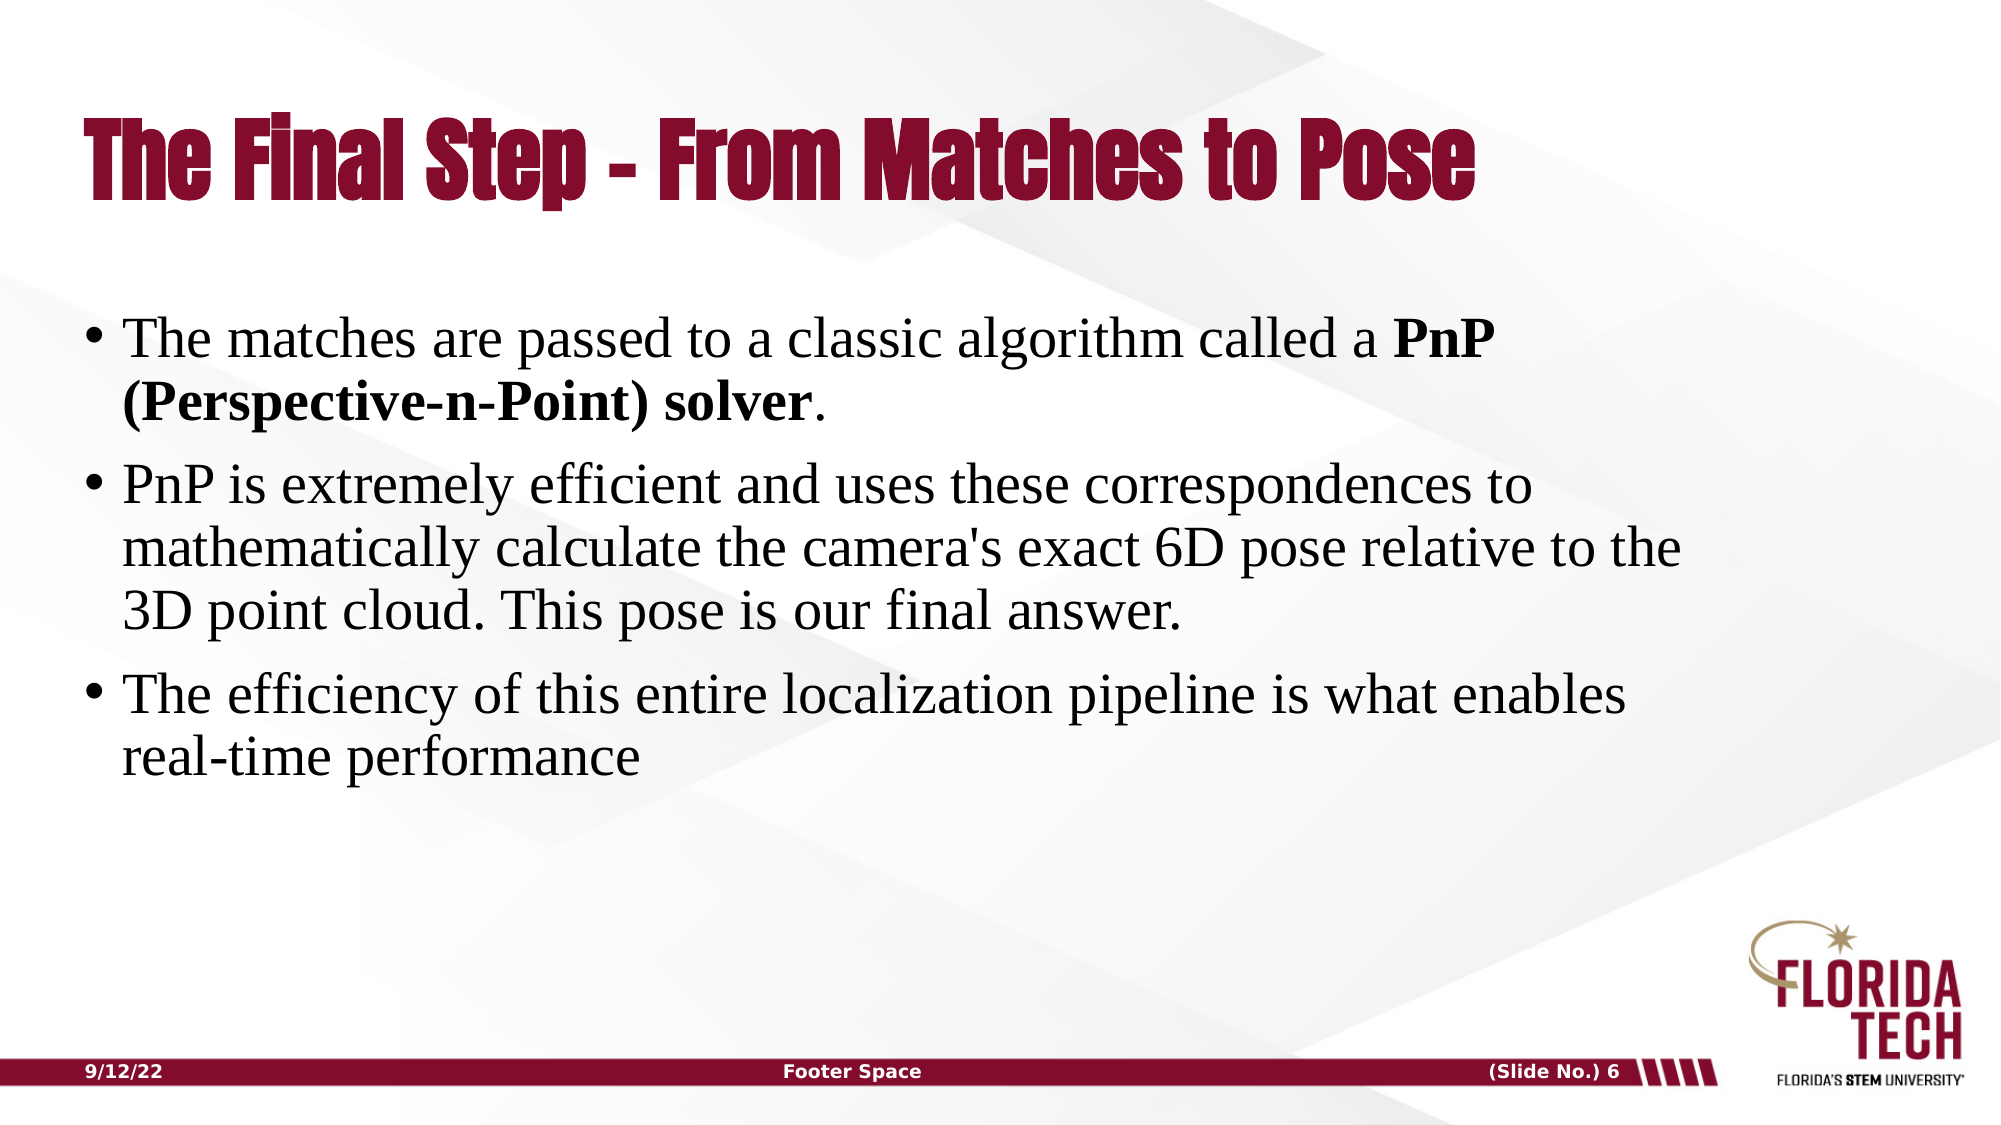

# The Final Step - From Matches to Pose
The matches are passed to a classic algorithm called a PnP (Perspective-n-Point) solver.
PnP is extremely efficient and uses these correspondences to mathematically calculate the camera's exact 6D pose relative to the 3D point cloud. This pose is our final answer.
The efficiency of this entire localization pipeline is what enables real-time performance
9/12/22
Footer Space
(Slide No.) 6